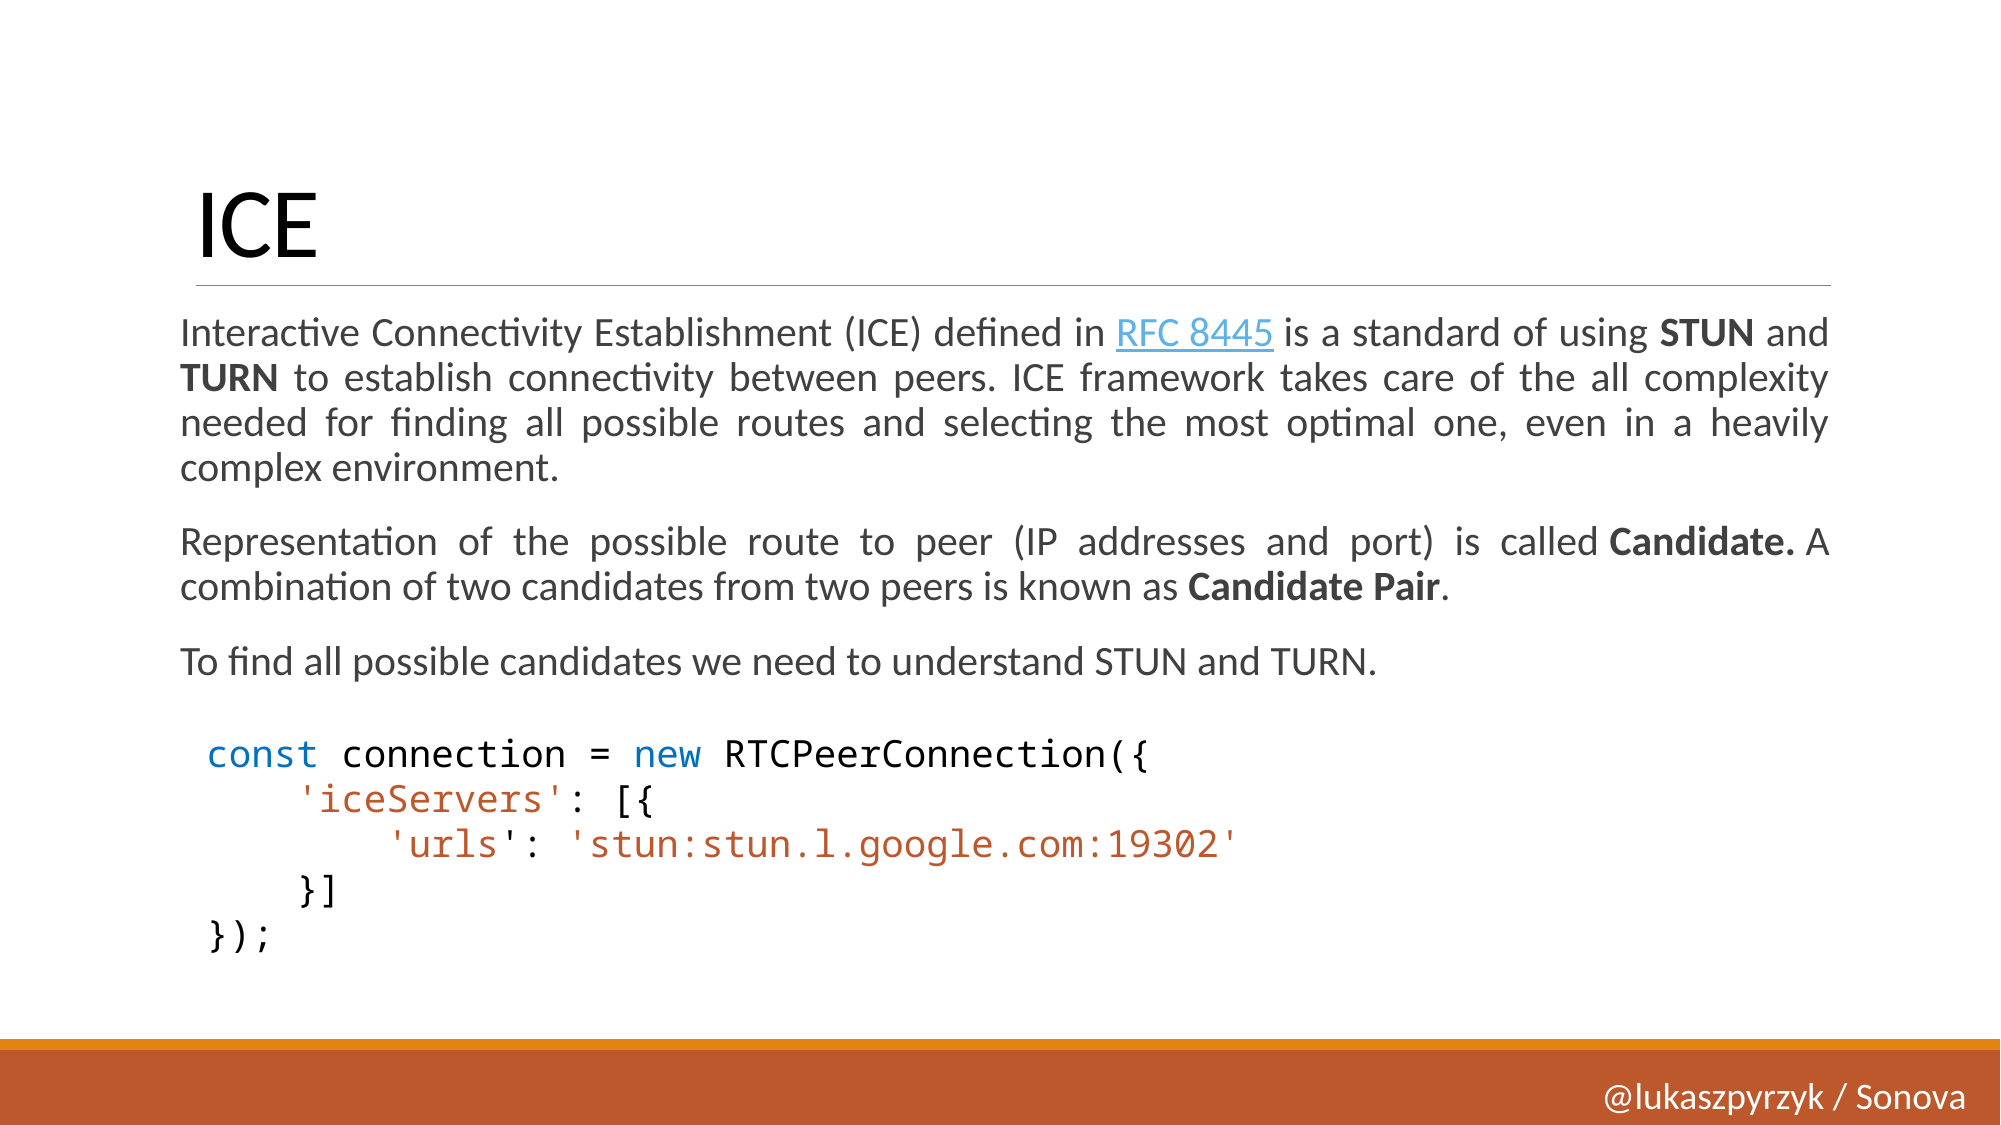

# ICE
Interactive Connectivity Establishment (ICE) defined in RFC 8445 is a standard of using STUN and TURN to establish connectivity between peers. ICE framework takes care of the all complexity needed for finding all possible routes and selecting the most optimal one, even in a heavily complex environment.
Representation of the possible route to peer (IP addresses and port) is called Candidate. A combination of two candidates from two peers is known as Candidate Pair.
To find all possible candidates we need to understand STUN and TURN.

const connection = new RTCPeerConnection({
    'iceServers': [{
        'urls': 'stun:stun.l.google.com:19302'
    }]
});
@lukaszpyrzyk / Sonova